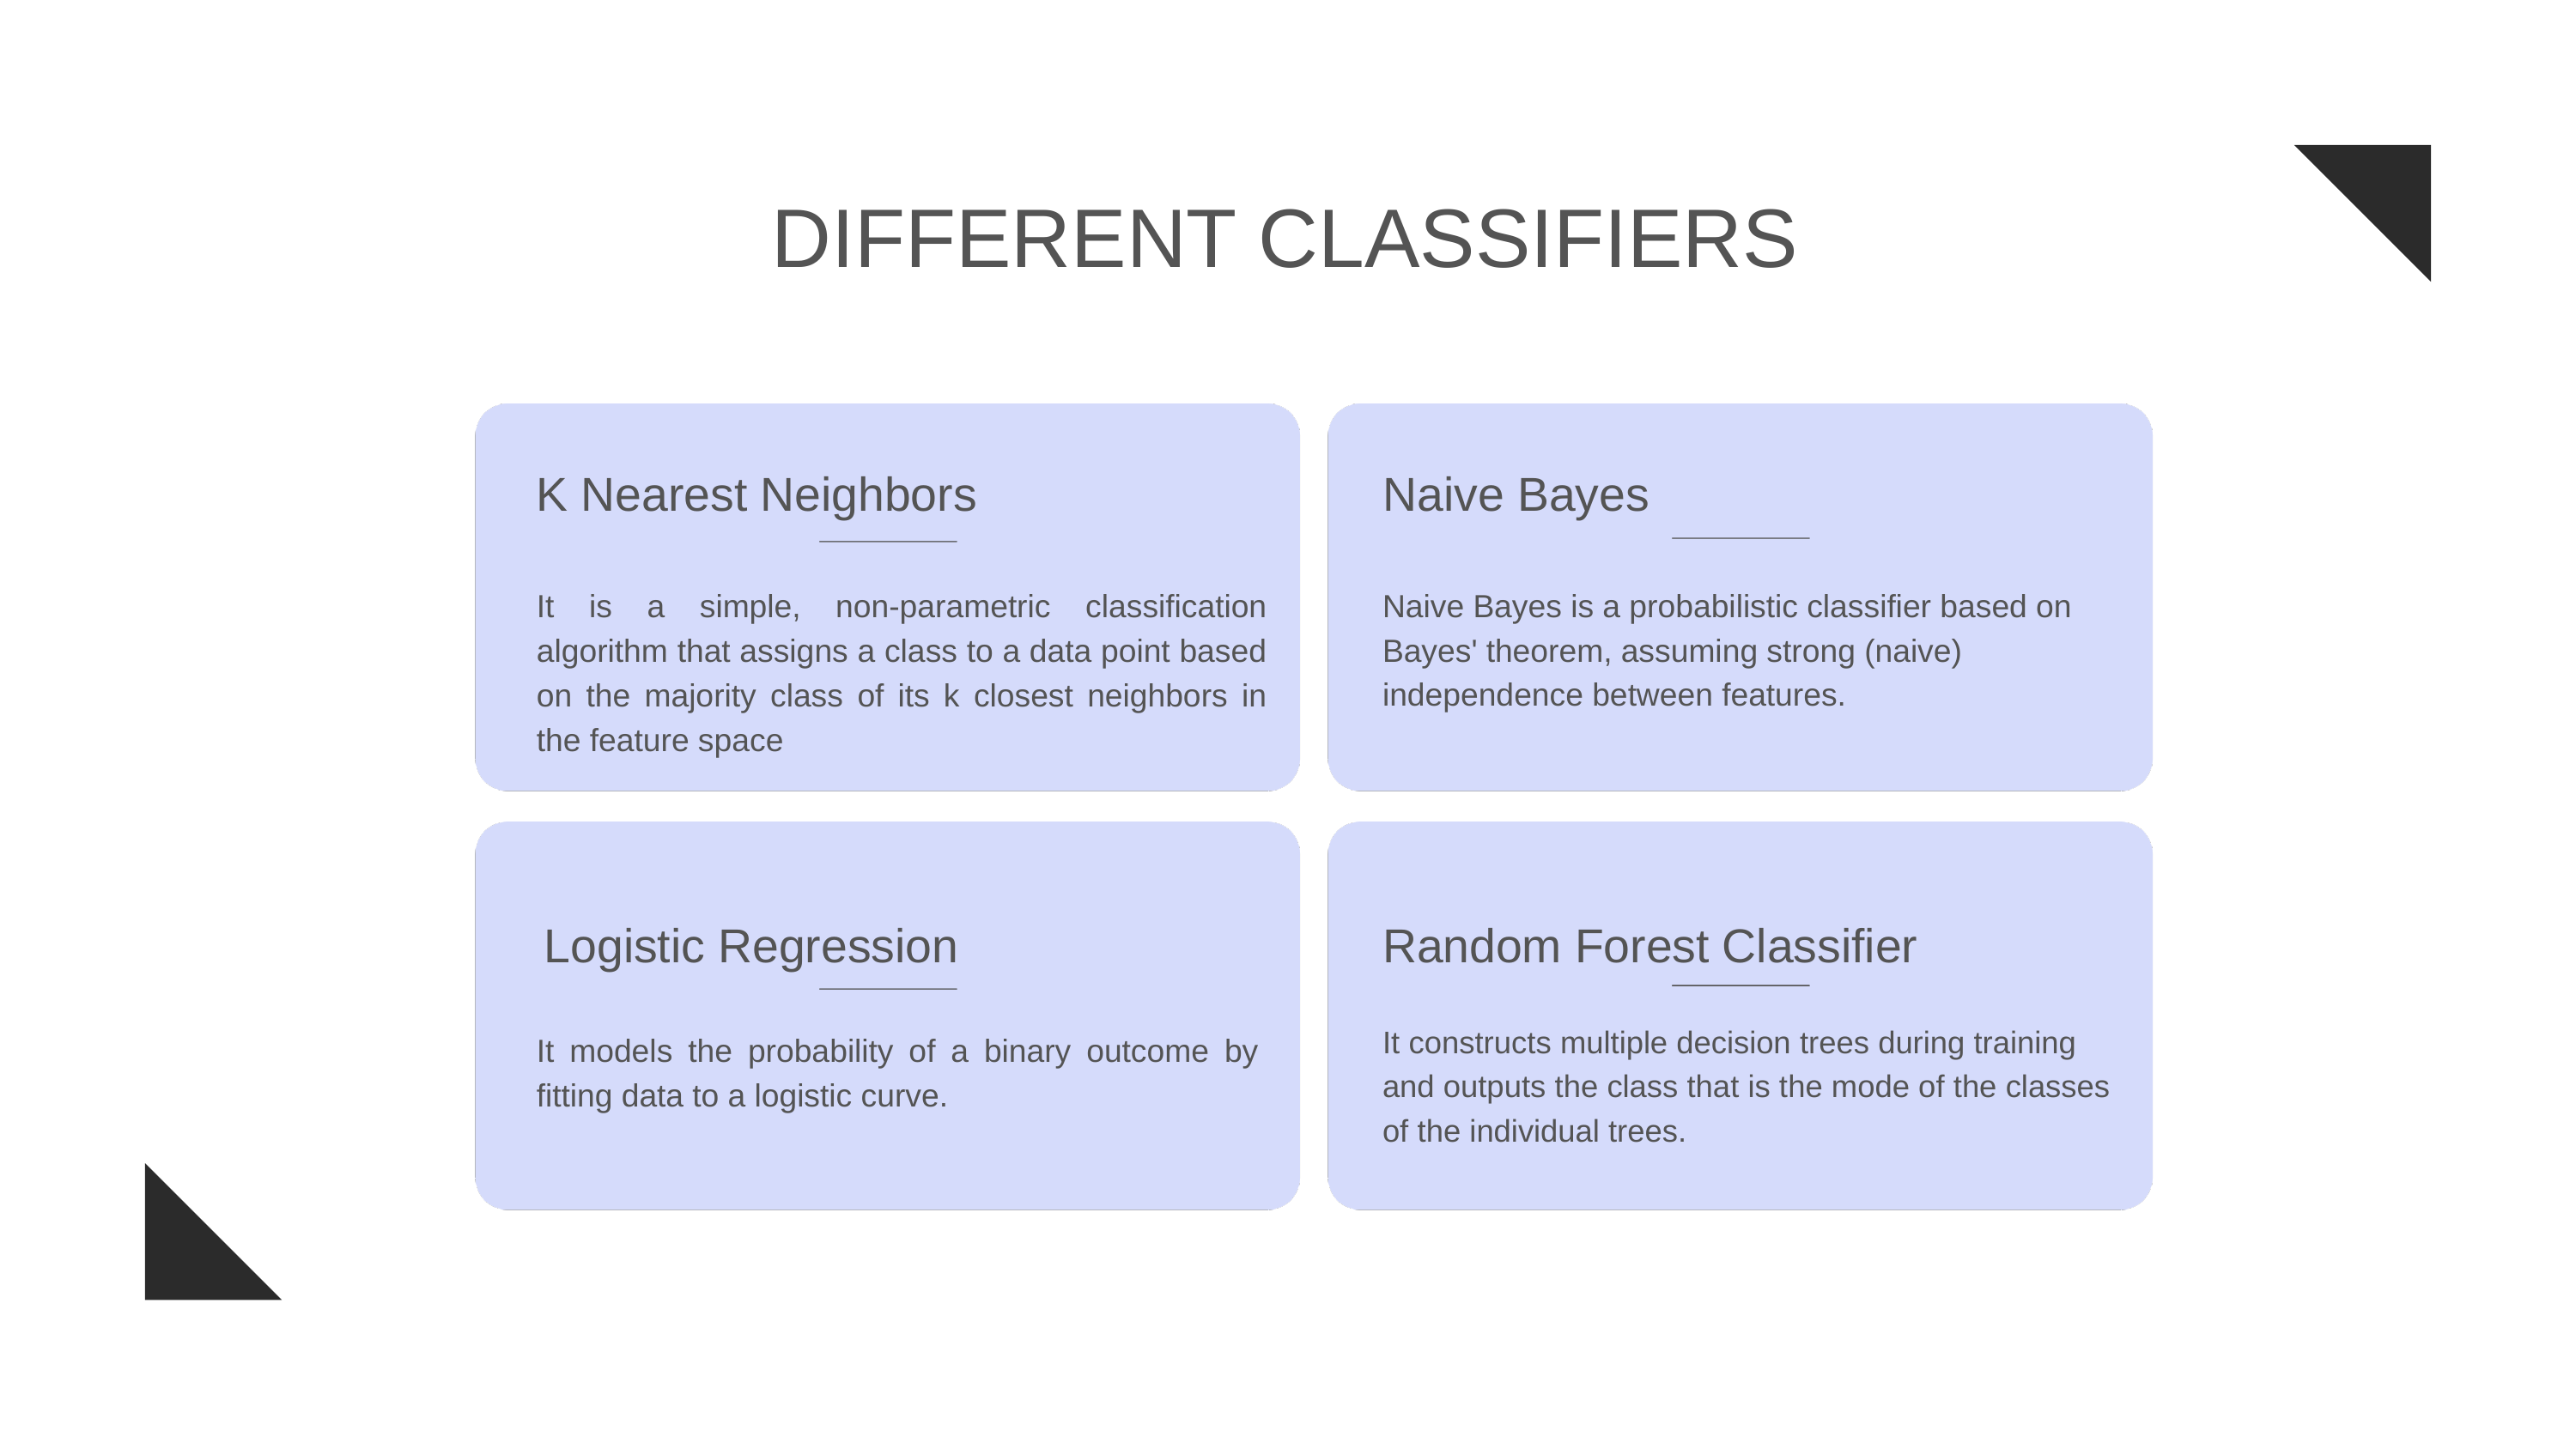

DIFFERENT CLASSIFIERS

K Nearest Neighbors
Naive Bayes

Naive Bayes is a probabilistic classifier based on Bayes' theorem, assuming strong (naive) independence between features.

It is a simple, non-parametric classification algorithm that assigns a class to a data point based on the majority class of its k closest neighbors in the feature space

Logistic Regression
Random Forest Classifier

It constructs multiple decision trees during training and outputs the class that is the mode of the classes of the individual trees.
It models the probability of a binary outcome by fitting data to a logistic curve.